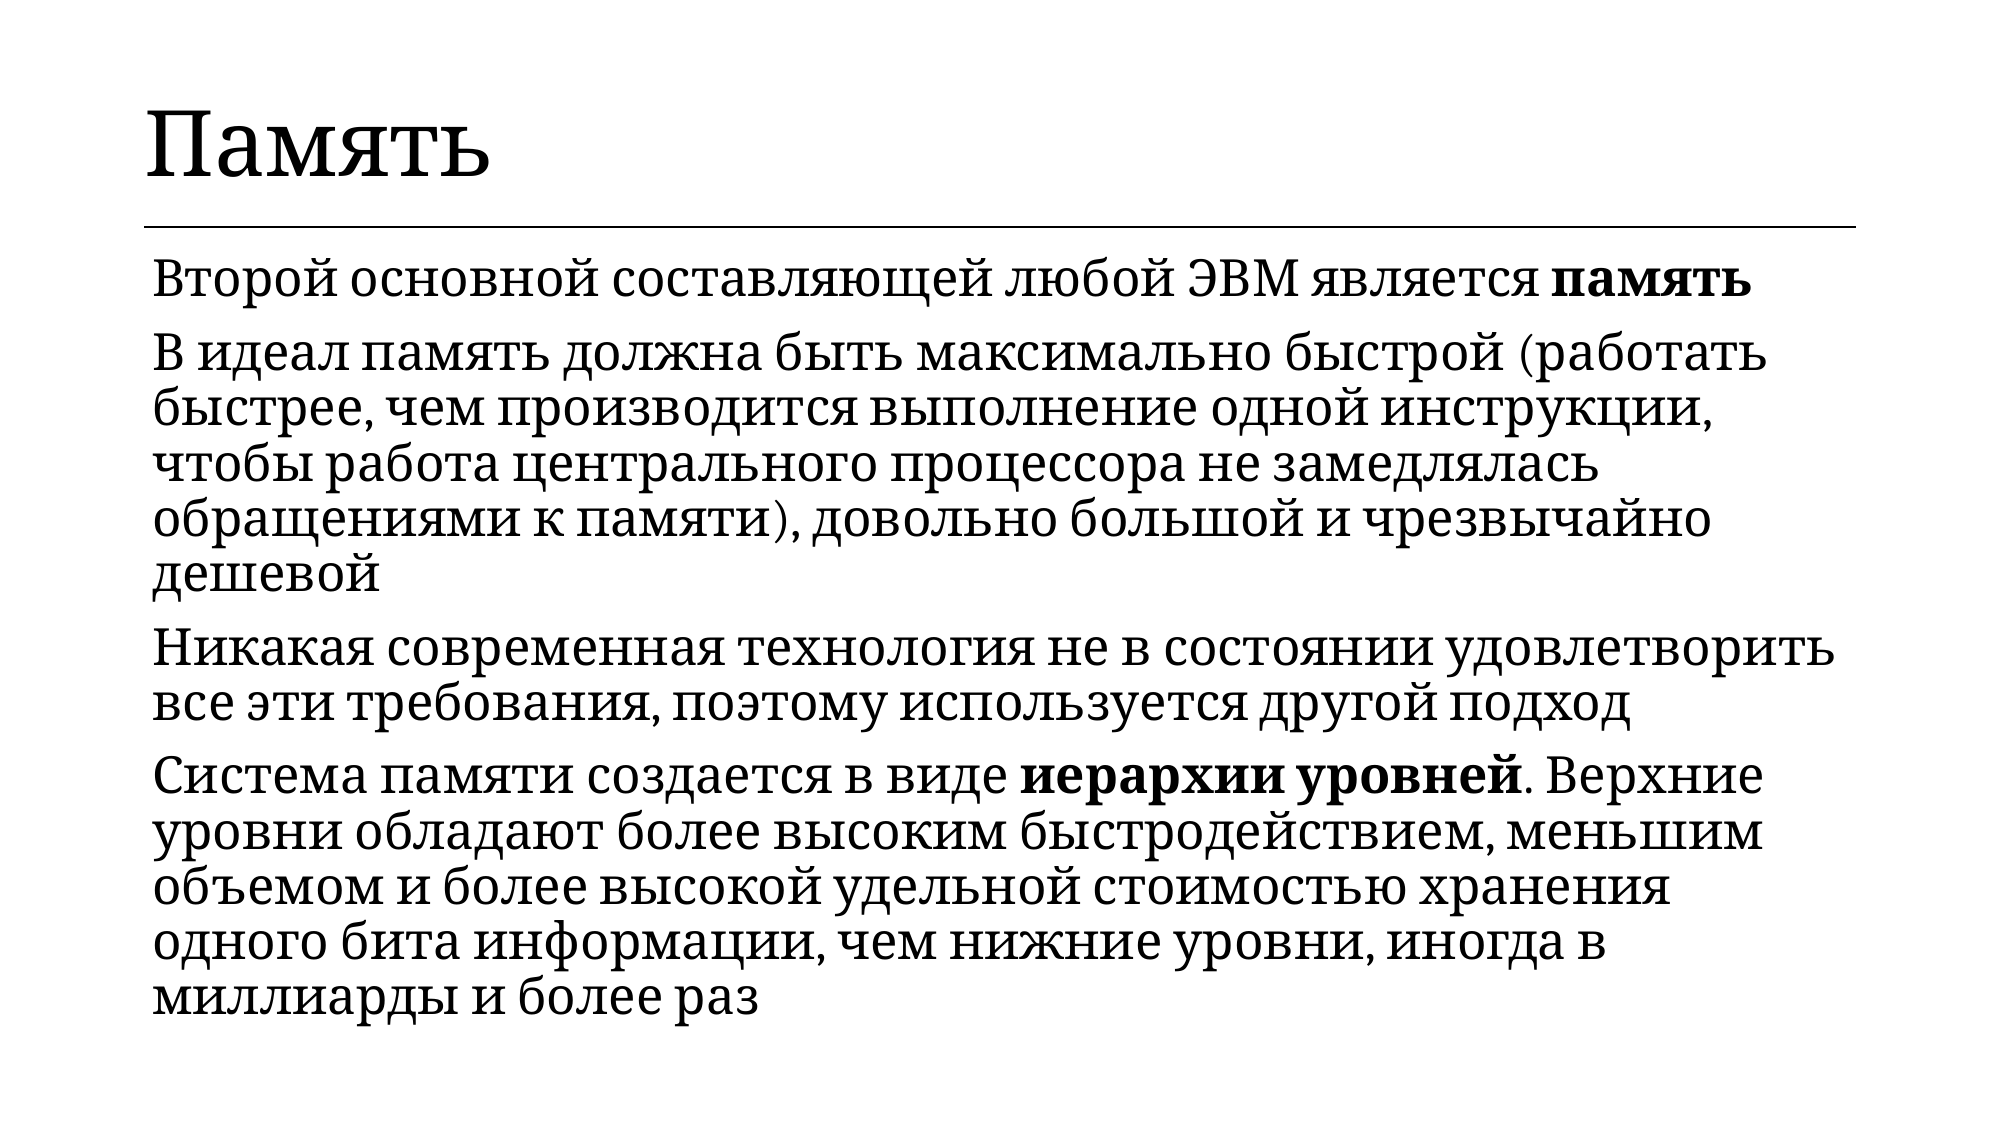

| Память |
| --- |
Второй основной составляющей любой ЭВМ является память
В идеал память должна быть максимально быстрой (работать быстрее, чем производится выполнение одной инструкции, чтобы работа центрального процессора не замедлялась обращениями к памяти), довольно большой и чрезвычайно дешевой
Никакая современная технология не в состоянии удовлетворить все эти требования, поэтому используется другой подход
Система памяти создается в виде иерархии уровней. Верхние уровни обладают более высоким быстродействием, меньшим объемом и более высокой удельной стоимостью хранения одного бита информации, чем нижние уровни, иногда в миллиарды и более раз